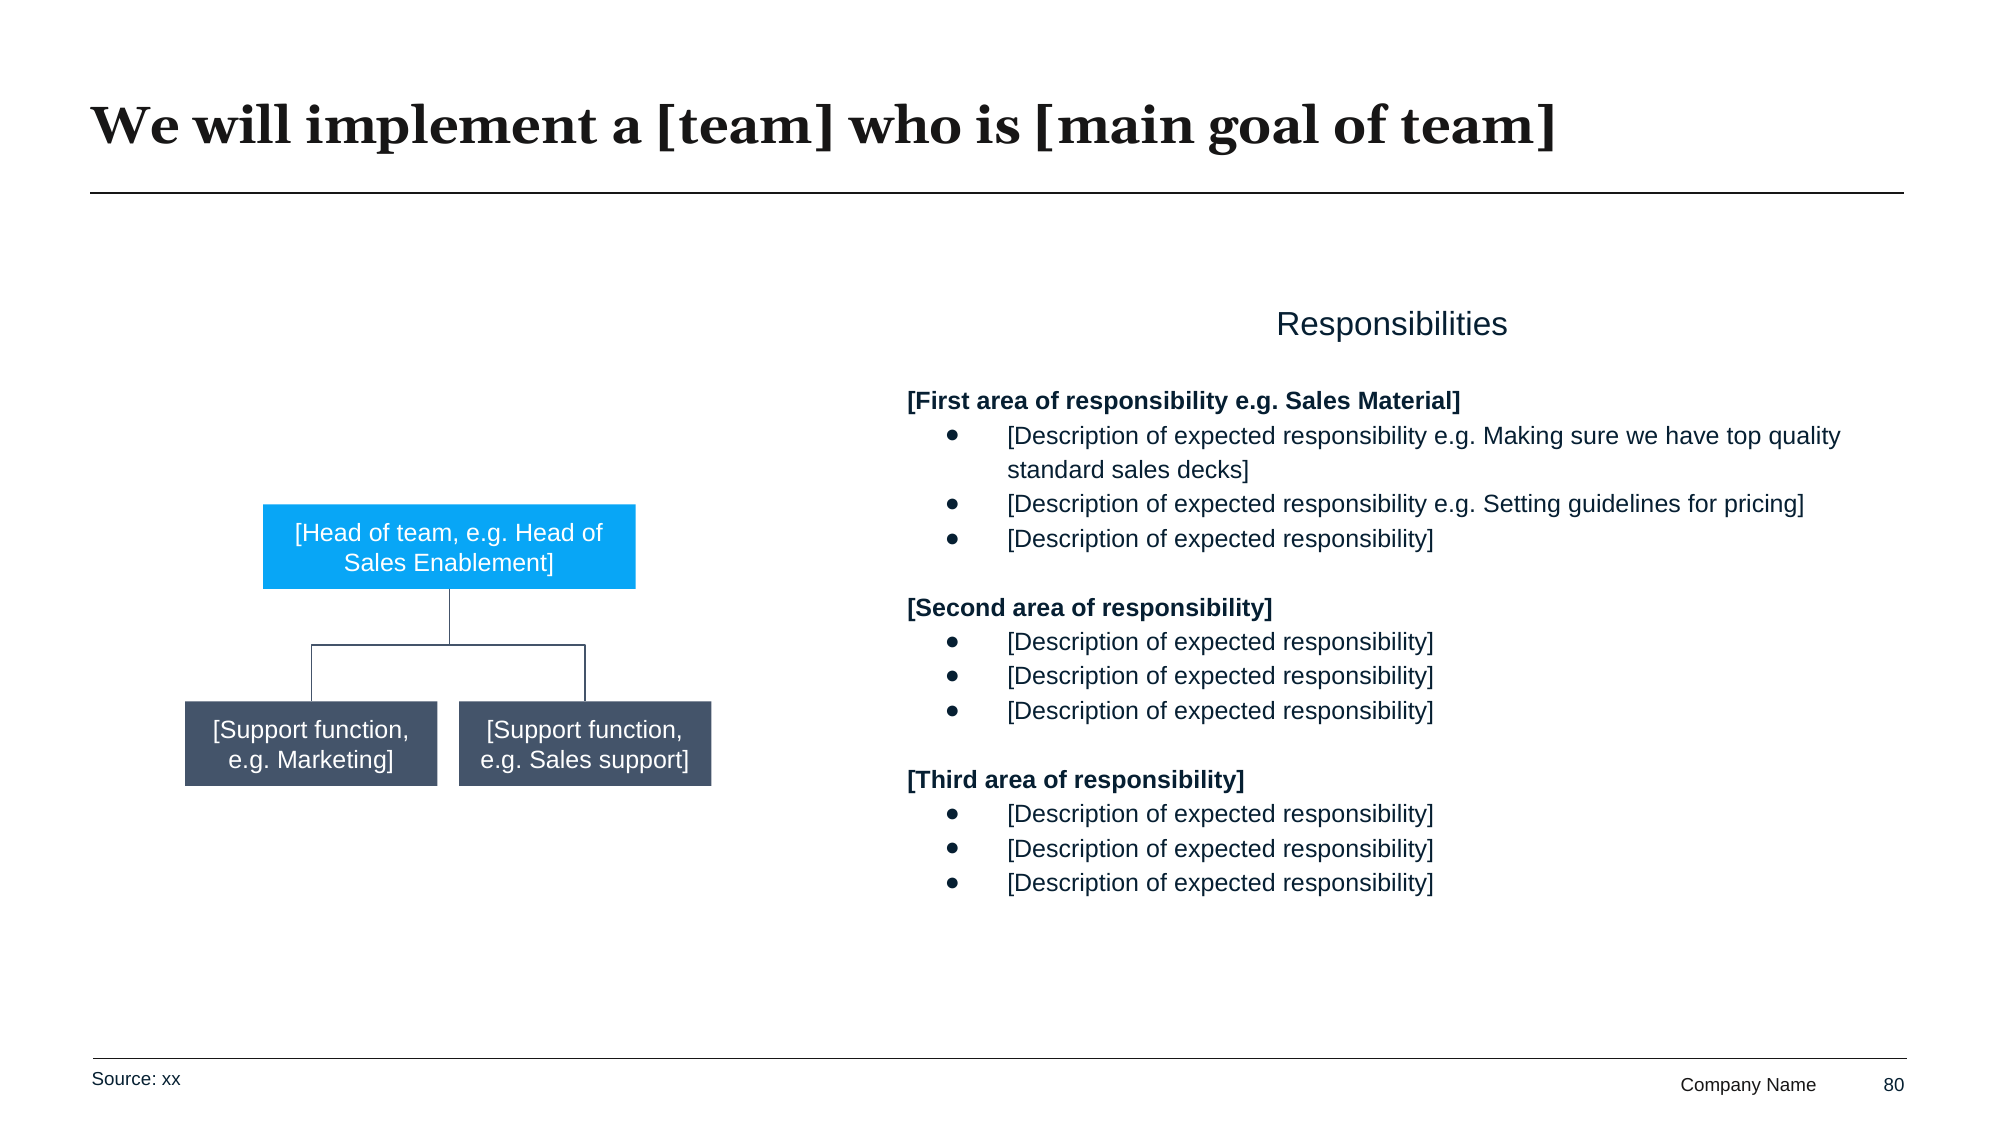

# We will implement a [team] who is [main goal of team]
Responsibilities
[First area of responsibility e.g. Sales Material]
[Description of expected responsibility e.g. Making sure we have top quality standard sales decks]
[Description of expected responsibility e.g. Setting guidelines for pricing]
[Description of expected responsibility]
[Second area of responsibility]
[Description of expected responsibility]
[Description of expected responsibility]
[Description of expected responsibility]
[Third area of responsibility]
[Description of expected responsibility]
[Description of expected responsibility]
[Description of expected responsibility]
[Head of team, e.g. Head of Sales Enablement]
[Support function, e.g. Marketing]
[Support function, e.g. Sales support]
Source: xx
80